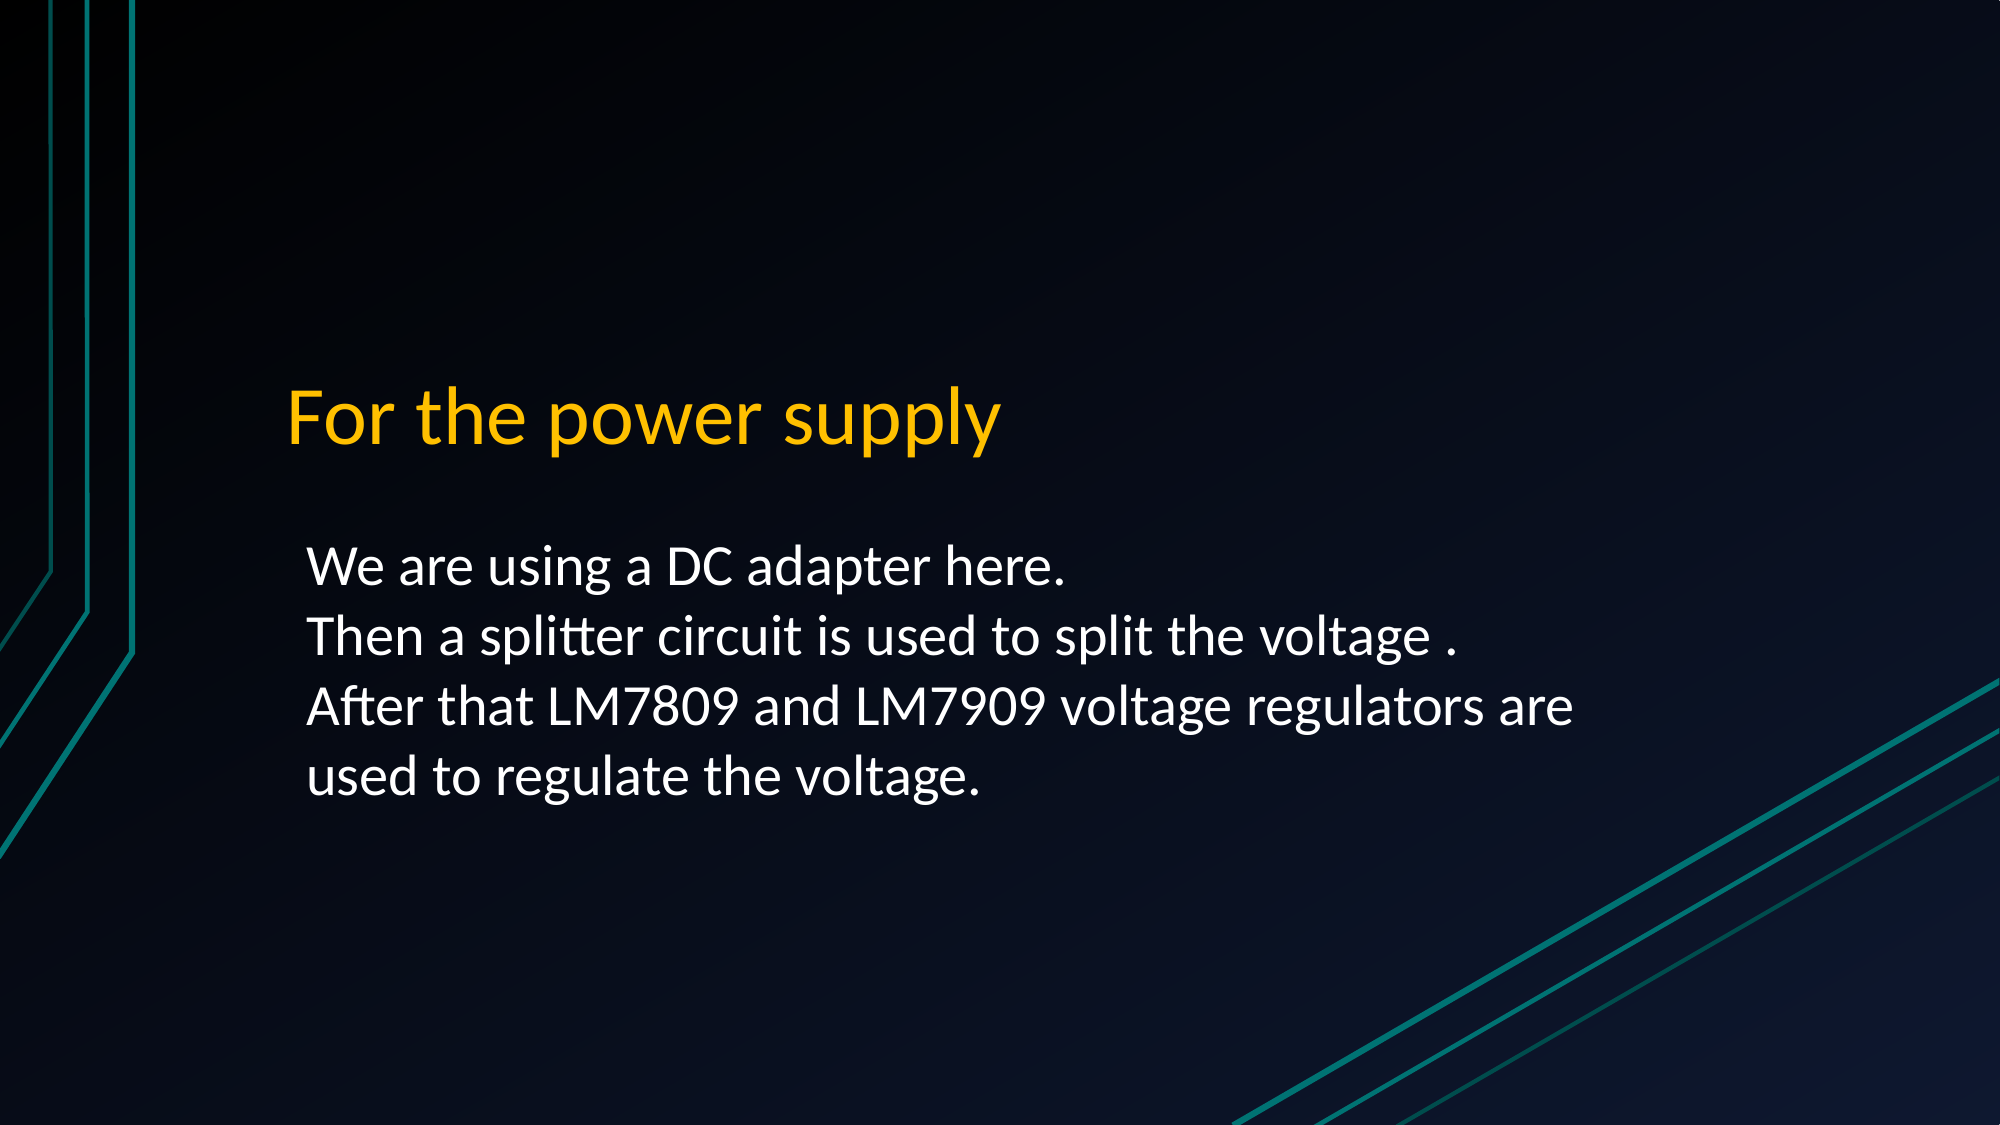

# For the power supply
We are using a DC adapter here.
Then a splitter circuit is used to split the voltage .
After that LM7809 and LM7909 voltage regulators are used to regulate the voltage.